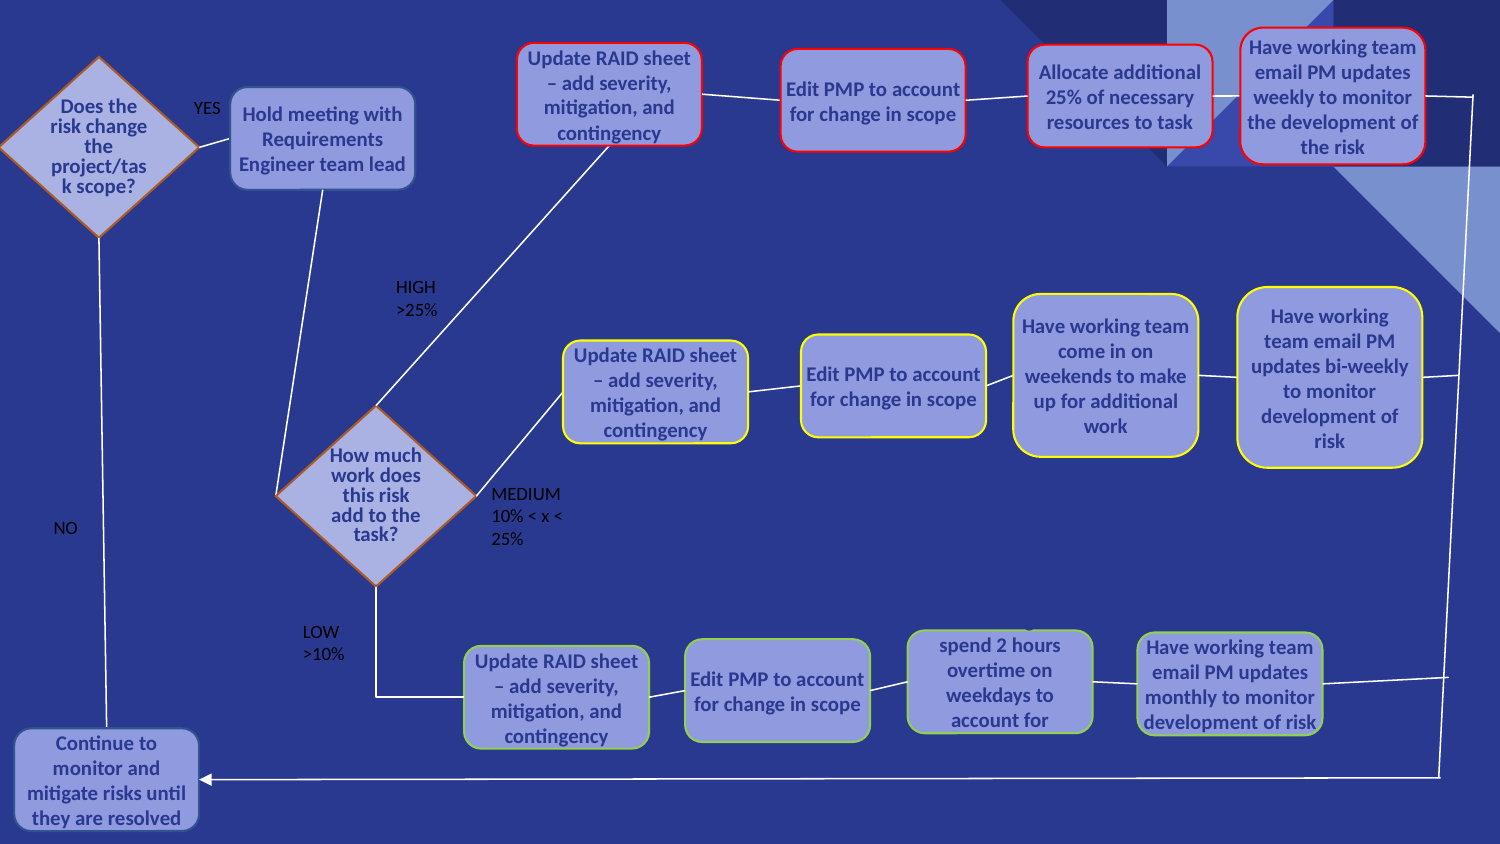

Have working team email PM updates weekly to monitor the development of the risk
Update RAID sheet – add severity, mitigation, and contingency
Allocate additional 25% of necessary resources to task
Edit PMP to account for change in scope
Does the risk change the project/task scope?
Hold meeting with Requirements Engineer team lead
YES
HIGH >25%
Have working team email PM updates bi-weekly to monitor development of risk
Have working team come in on weekends to make up for additional work
Edit PMP to account for change in scope
Update RAID sheet – add severity, mitigation, and contingency
How much work does this risk add to the task?
MEDIUM
10% < x < 25%
NO
LOW >10%
Have working team spend 2 hours overtime on weekdays to account for additional work
Have working team email PM updates monthly to monitor development of risk
Edit PMP to account for change in scope
Update RAID sheet – add severity, mitigation, and contingency
Continue to monitor and mitigate risks until they are resolved